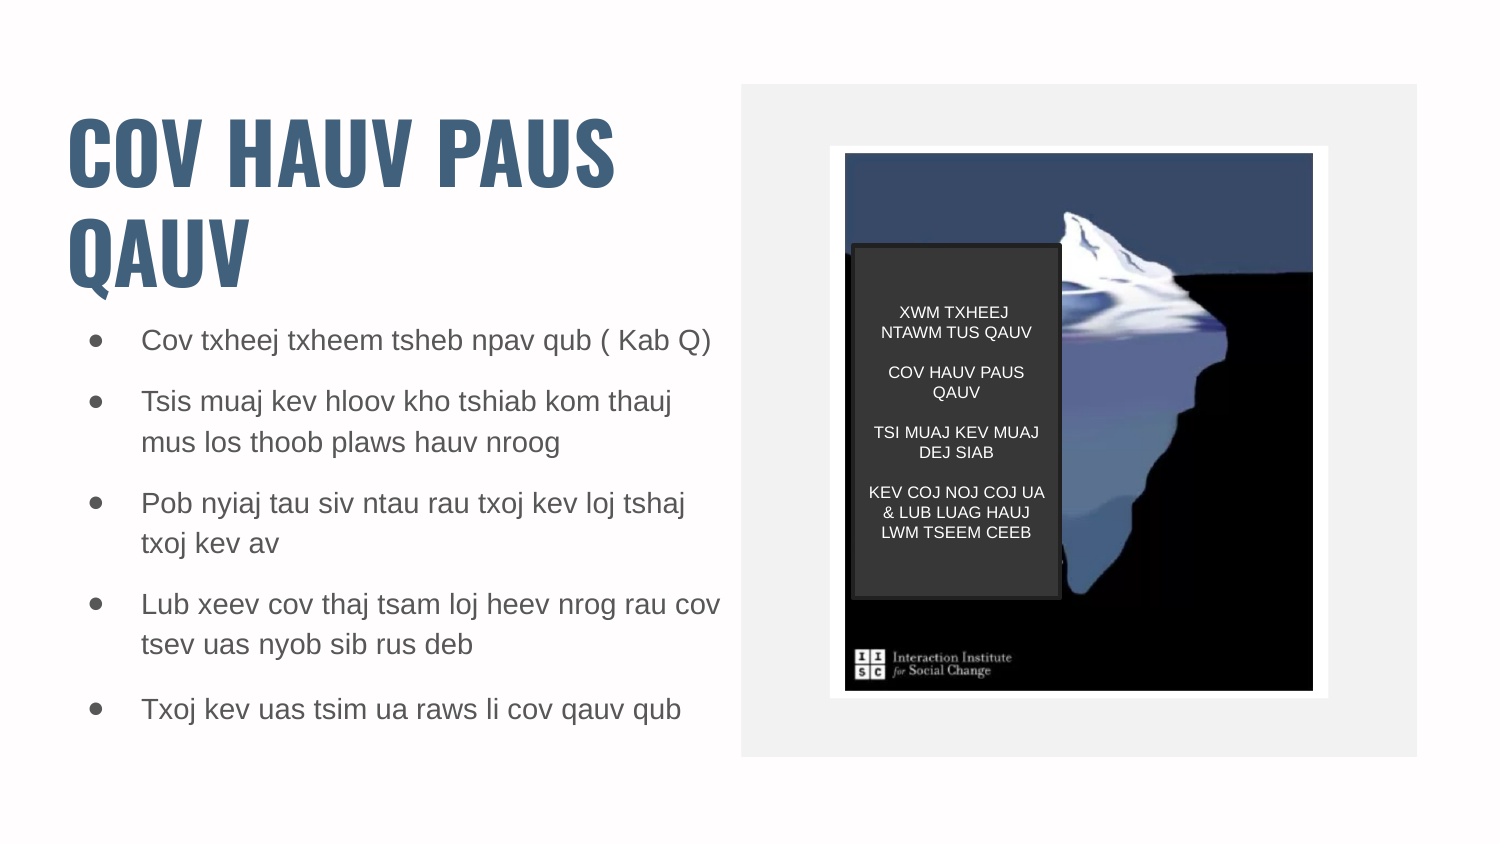

# COV HAUV PAUS QAUV
XWM TXHEEJ  NTAWM TUS QAUV

COV HAUV PAUS QAUV

TSI MUAJ KEV MUAJ DEJ SIAB

KEV COJ NOJ COJ UA & LUB LUAG HAUJ LWM TSEEM CEEB
Cov txheej txheem tsheb npav qub ( Kab Q)
Tsis muaj kev hloov kho tshiab kom thauj mus los thoob plaws hauv nroog
Pob nyiaj tau siv ntau rau txoj kev loj tshaj txoj kev av
Lub xeev cov thaj tsam loj heev nrog rau cov tsev uas nyob sib rus deb
Txoj kev uas tsim ua raws li cov qauv qub